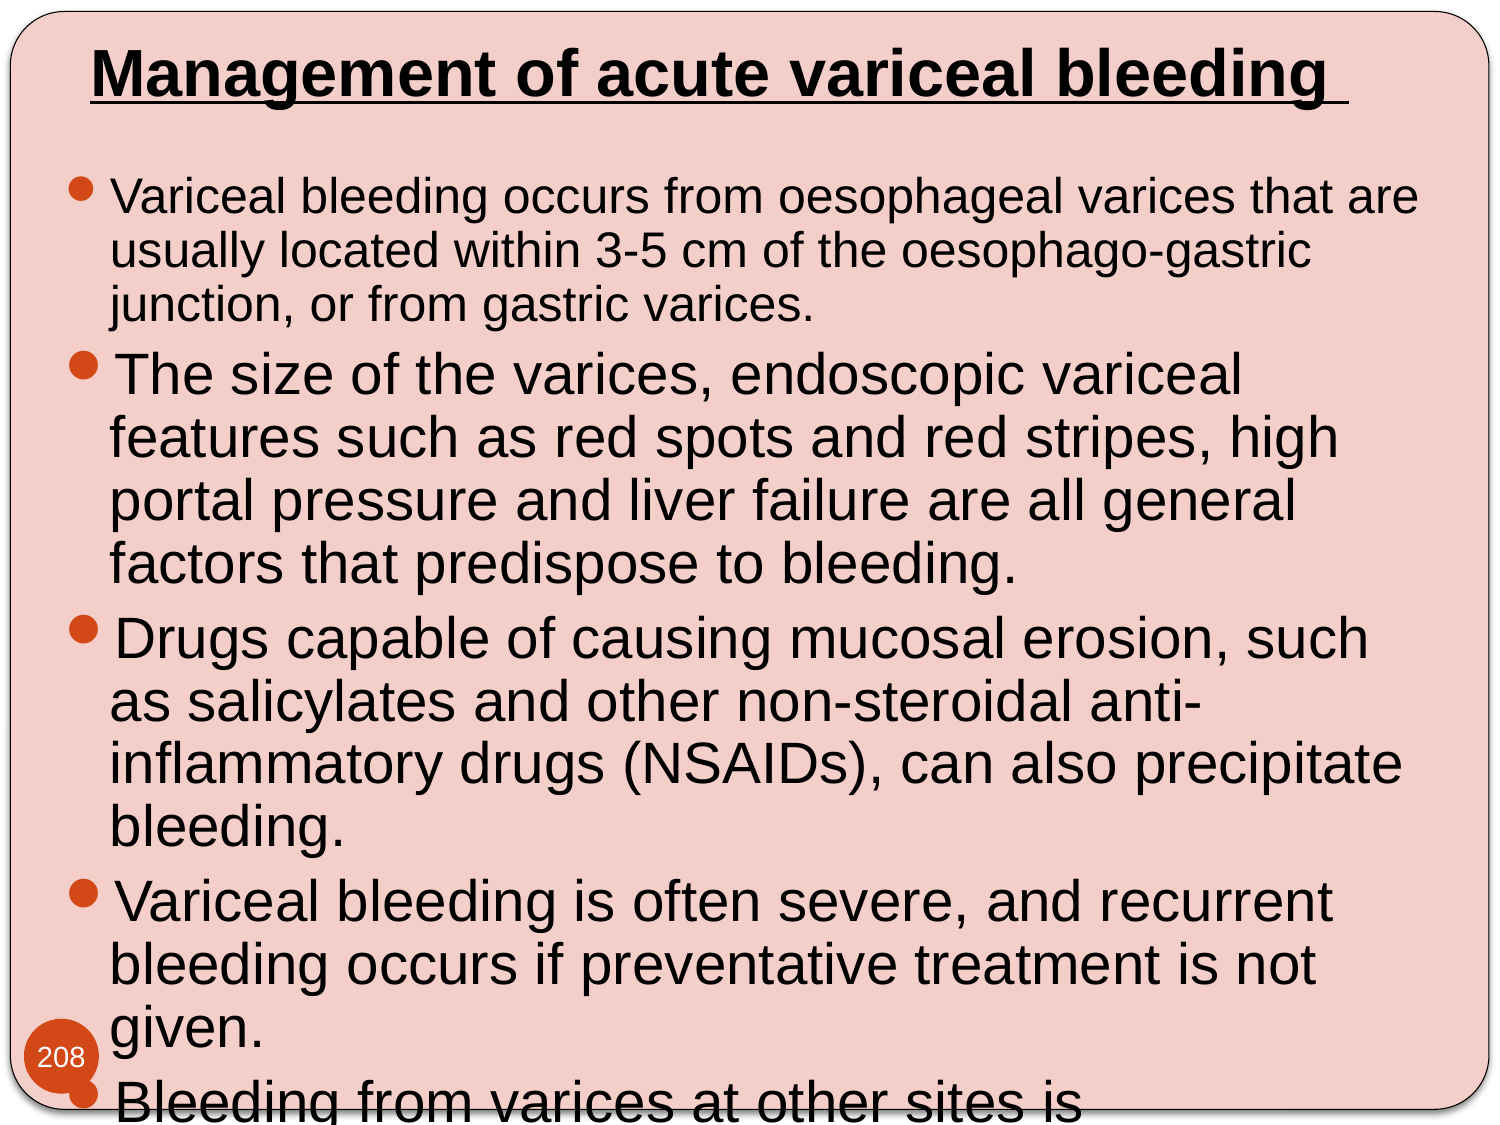

# Management of acute variceal bleeding
Variceal bleeding occurs from oesophageal varices that are usually located within 3-5 cm of the oesophago-gastric junction, or from gastric varices.
The size of the varices, endoscopic variceal features such as red spots and red stripes, high portal pressure and liver failure are all general factors that predispose to bleeding.
Drugs capable of causing mucosal erosion, such as salicylates and other non-steroidal anti-inflammatory drugs (NSAIDs), can also precipitate bleeding.
Variceal bleeding is often severe, and recurrent bleeding occurs if preventative treatment is not given.
Bleeding from varices at other sites is comparatively uncommon but most often occurs from varices in the rectum or intestinal stomas.
208